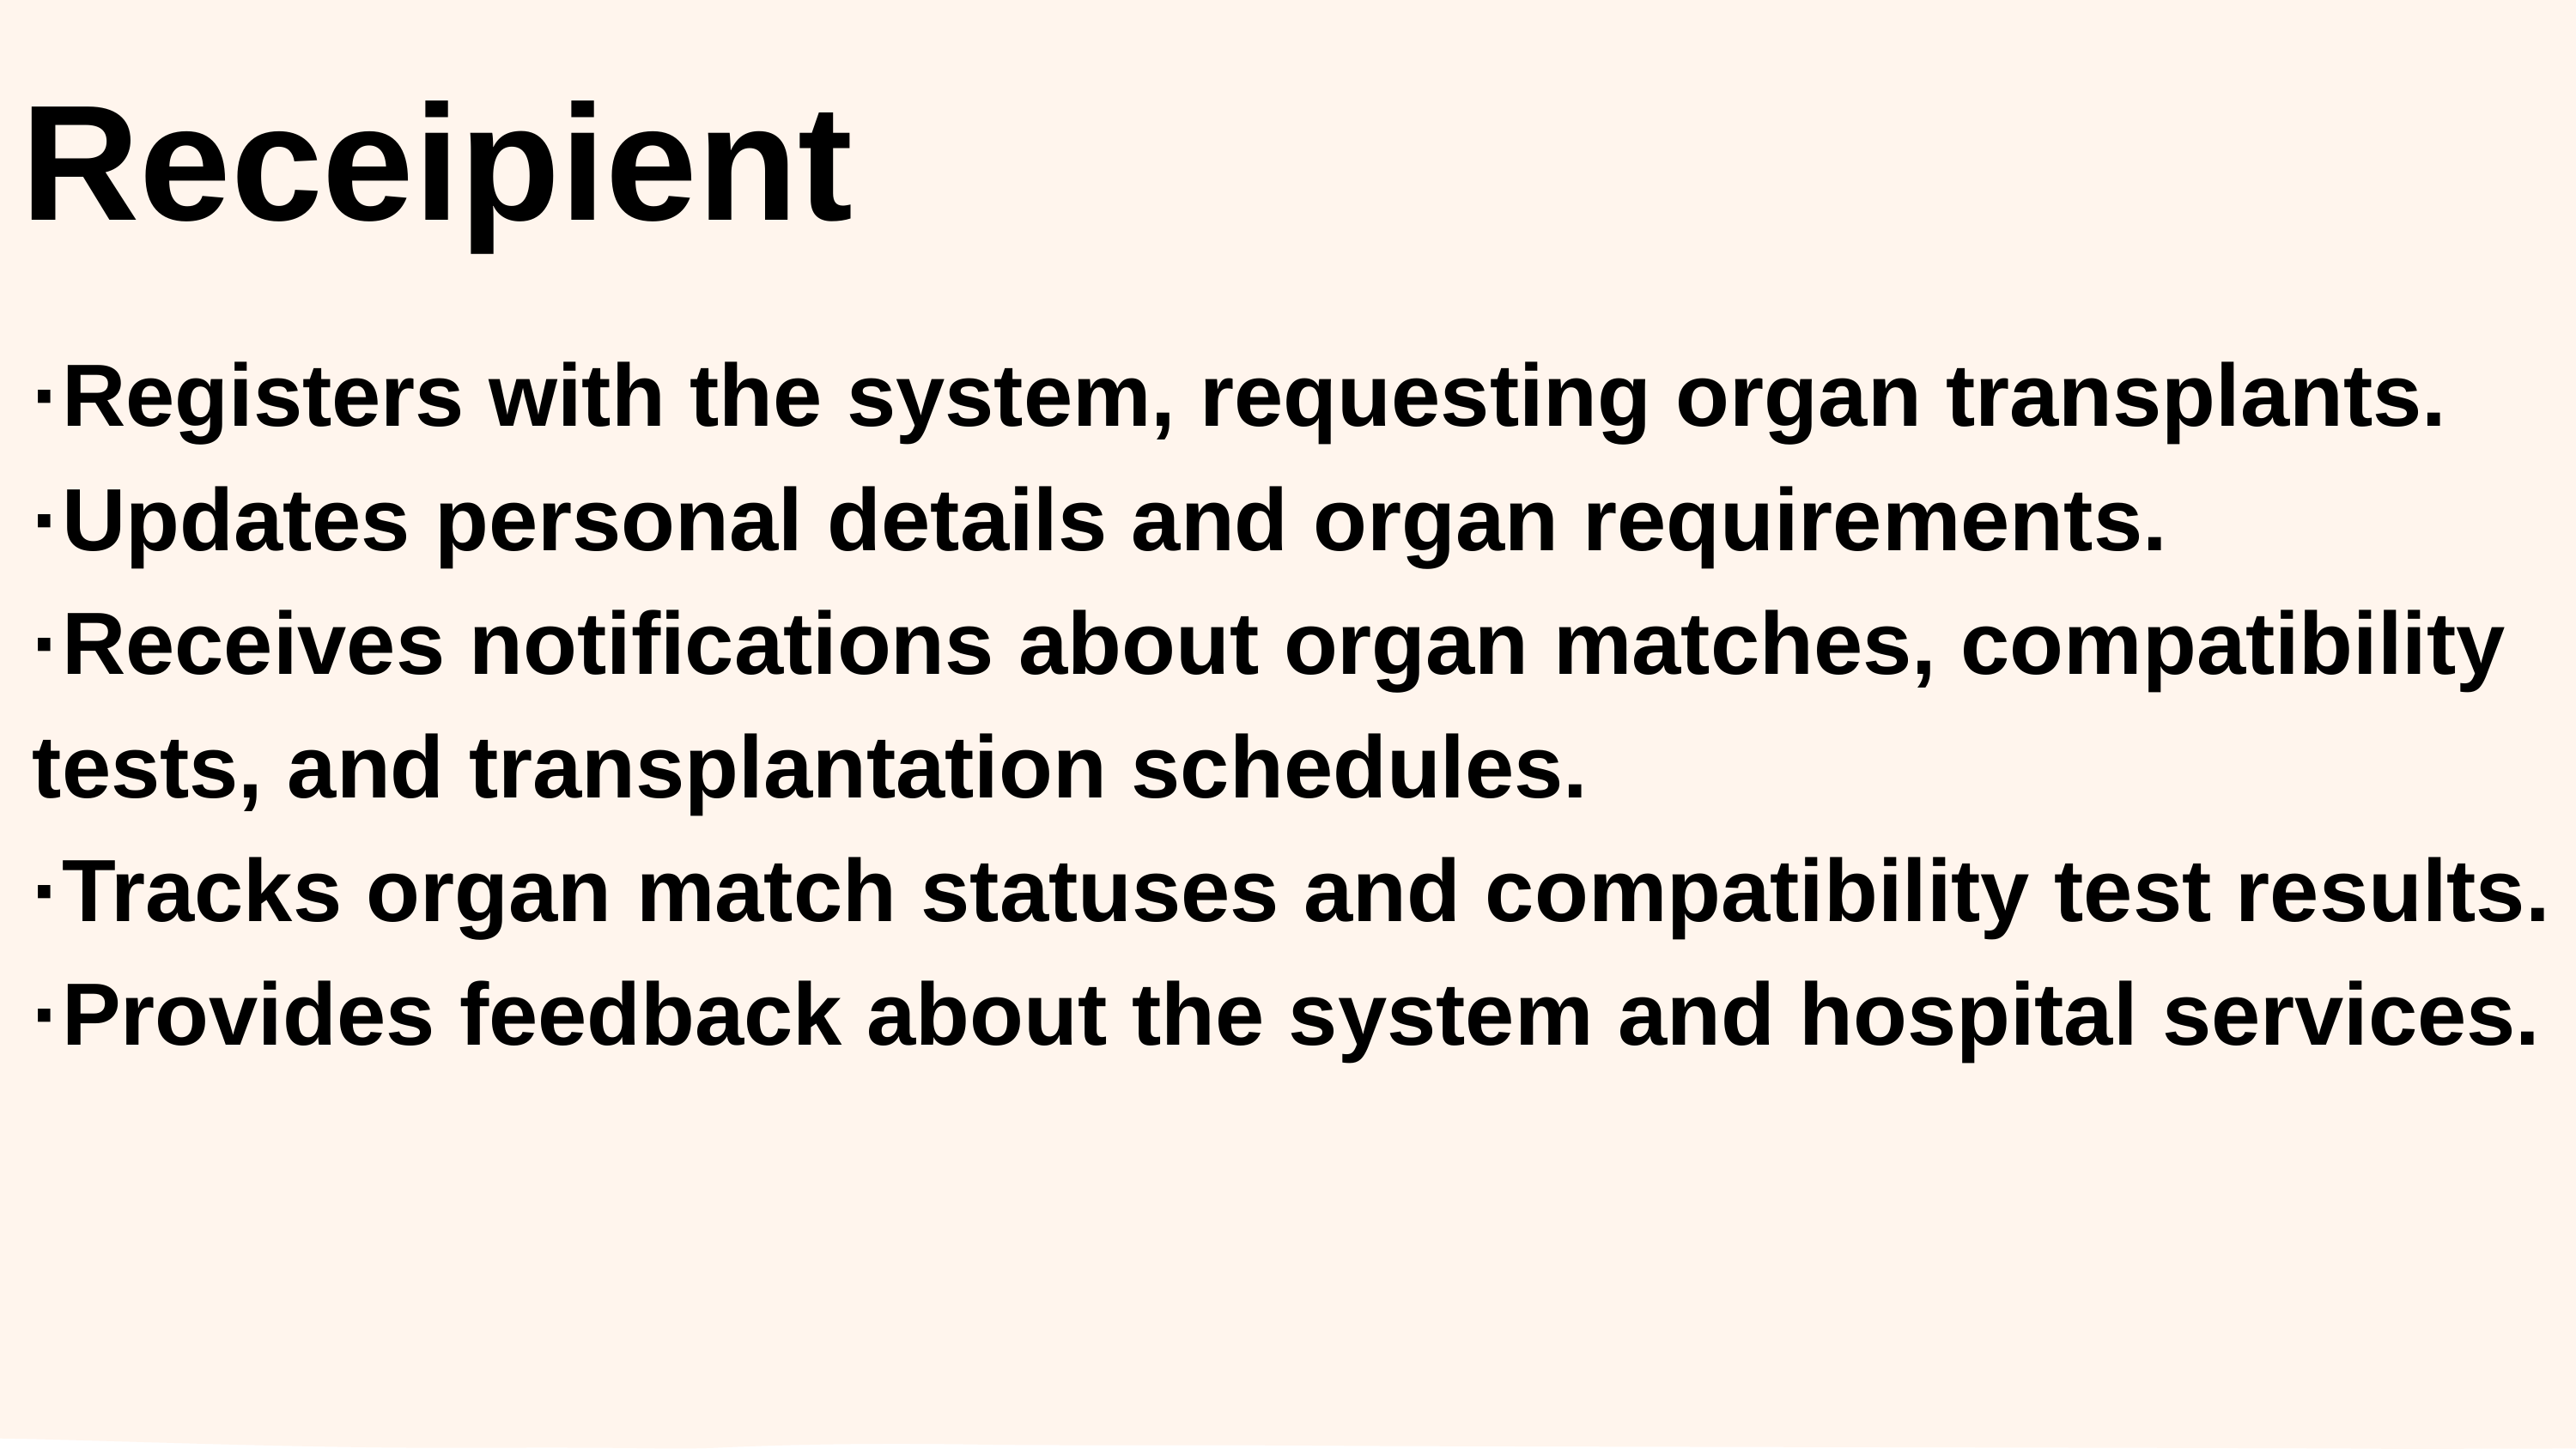

Receipient
·Registers with the system, requesting organ transplants.
·Updates personal details and organ requirements.
·Receives notifications about organ matches, compatibility tests, and transplantation schedules.
·Tracks organ match statuses and compatibility test results.
·Provides feedback about the system and hospital services.